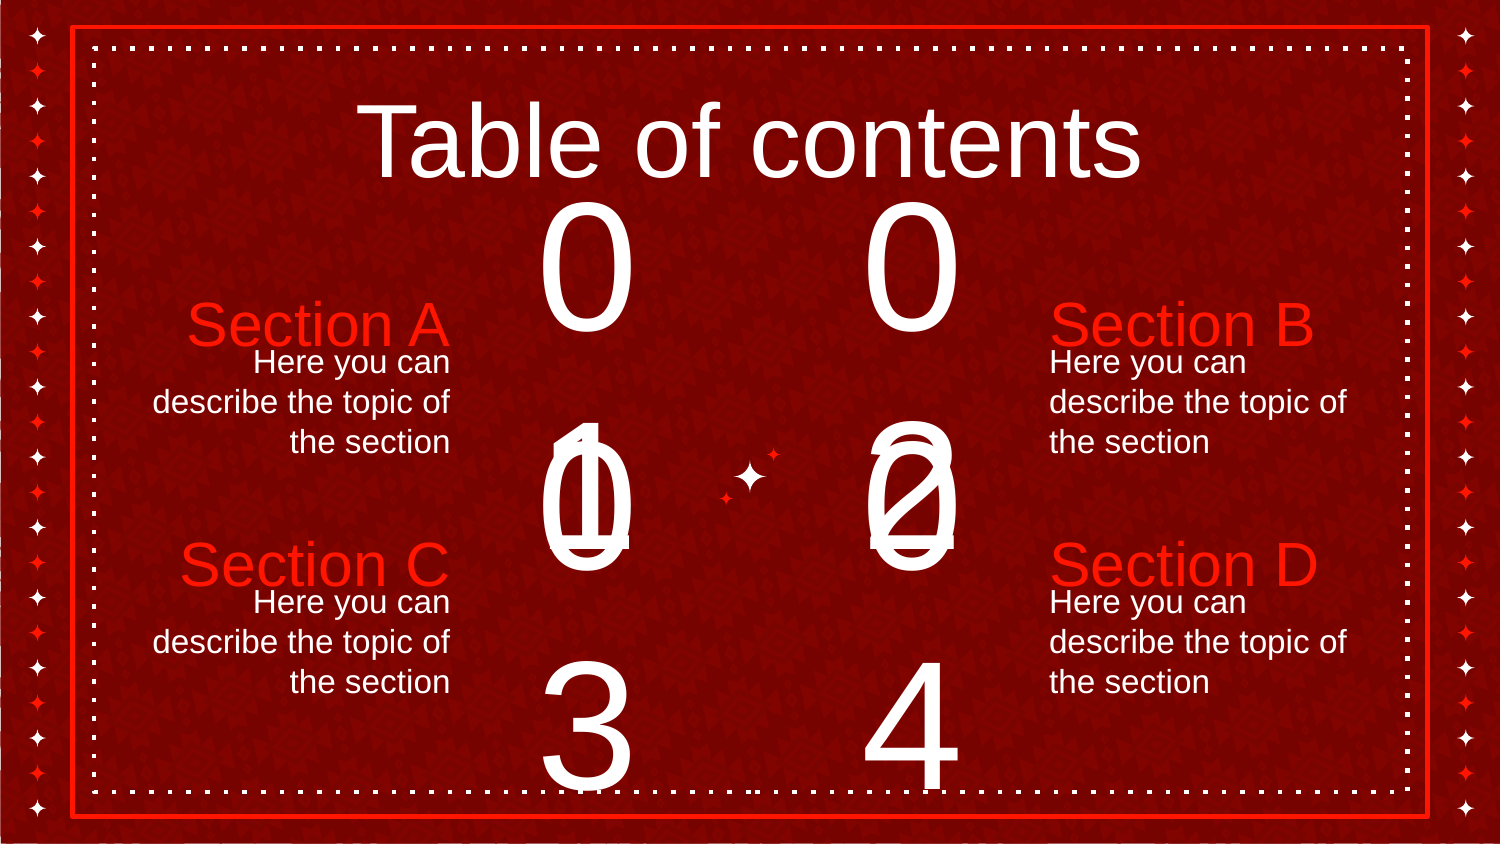

Table of contents
Section A
# 01
02
Section B
Here you can describe the topic of the section
Here you can describe the topic of the section

Section C
03
04
Section D
Here you can describe the topic of the section
Here you can describe the topic of the section